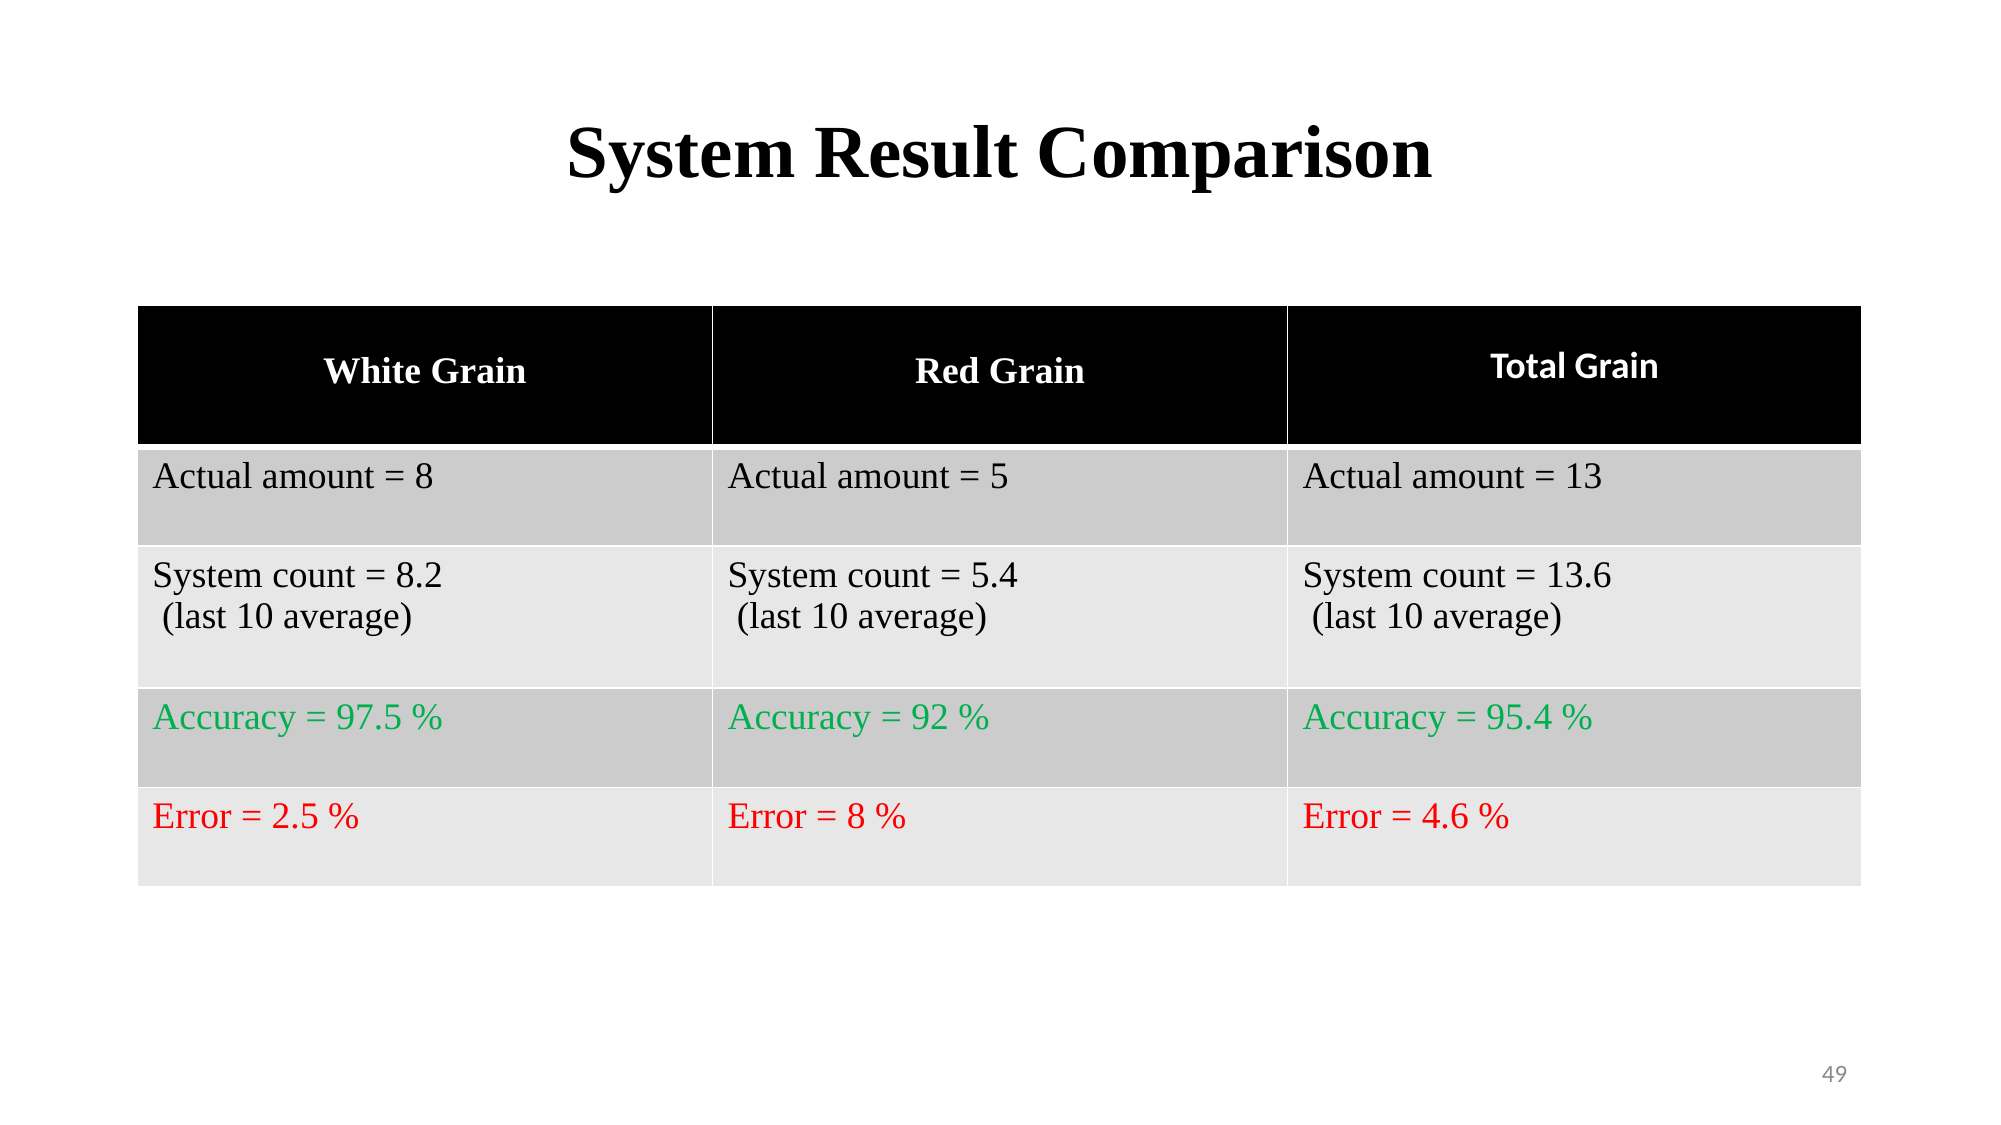

# System Result Comparison
| White Grain | Red Grain | Total Grain |
| --- | --- | --- |
| Actual amount = 8 | Actual amount = 5 | Actual amount = 13 |
| System count = 8.2 (last 10 average) | System count = 5.4 (last 10 average) | System count = 13.6 (last 10 average) |
| Accuracy = 97.5 % | Accuracy = 92 % | Accuracy = 95.4 % |
| Error = 2.5 % | Error = 8 % | Error = 4.6 % |
49